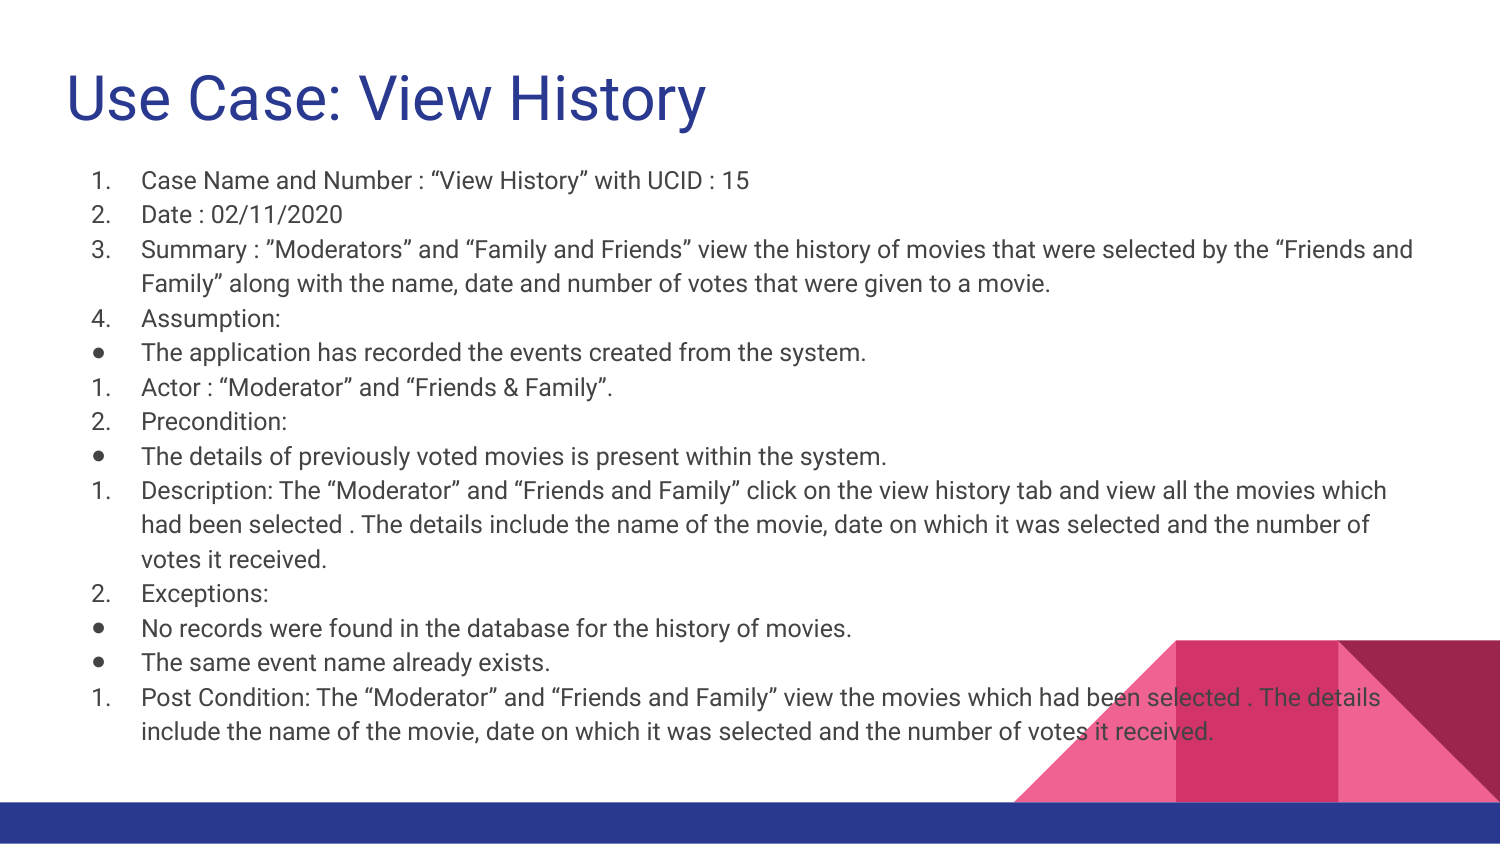

# Use Case: View History
Case Name and Number : “View History” with UCID : 15
Date : 02/11/2020
Summary : ”Moderators” and “Family and Friends” view the history of movies that were selected by the “Friends and Family” along with the name, date and number of votes that were given to a movie.
Assumption:
The application has recorded the events created from the system.
Actor : “Moderator” and “Friends & Family”.
Precondition:
The details of previously voted movies is present within the system.
Description: The “Moderator” and “Friends and Family” click on the view history tab and view all the movies which had been selected . The details include the name of the movie, date on which it was selected and the number of votes it received.
Exceptions:
No records were found in the database for the history of movies.
The same event name already exists.
Post Condition: The “Moderator” and “Friends and Family” view the movies which had been selected . The details include the name of the movie, date on which it was selected and the number of votes it received.